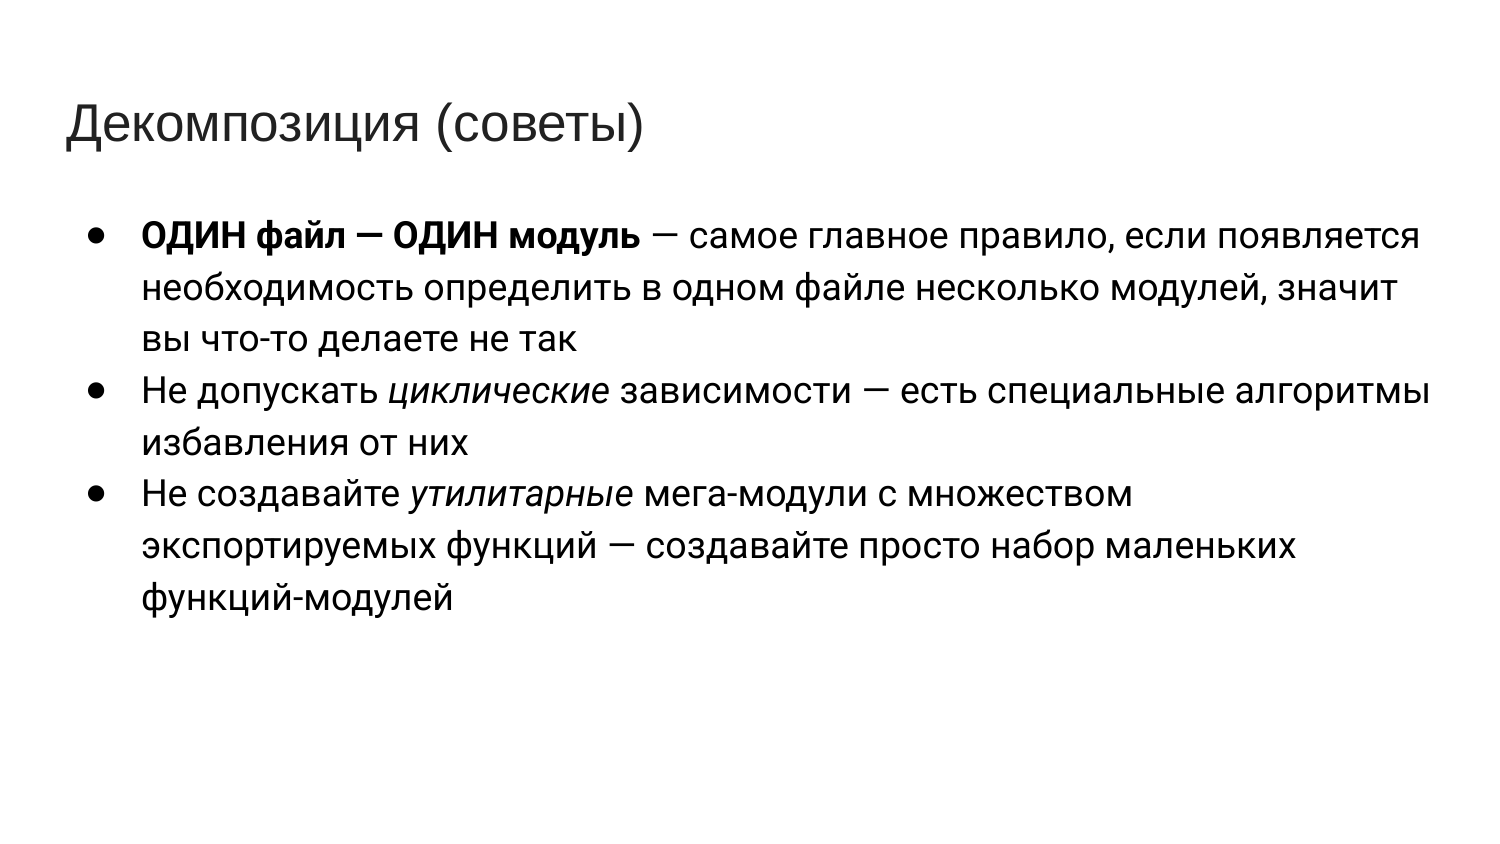

# Декомпозиция (советы)
ОДИН файл — ОДИН модуль — самое главное правило, если появляется необходимость определить в одном файле несколько модулей, значит вы что-то делаете не так
Не допускать циклические зависимости — есть специальные алгоритмы избавления от них
Не создавайте утилитарные мега-модули с множеством экспортируемых функций — создавайте просто набор маленьких функций-модулей